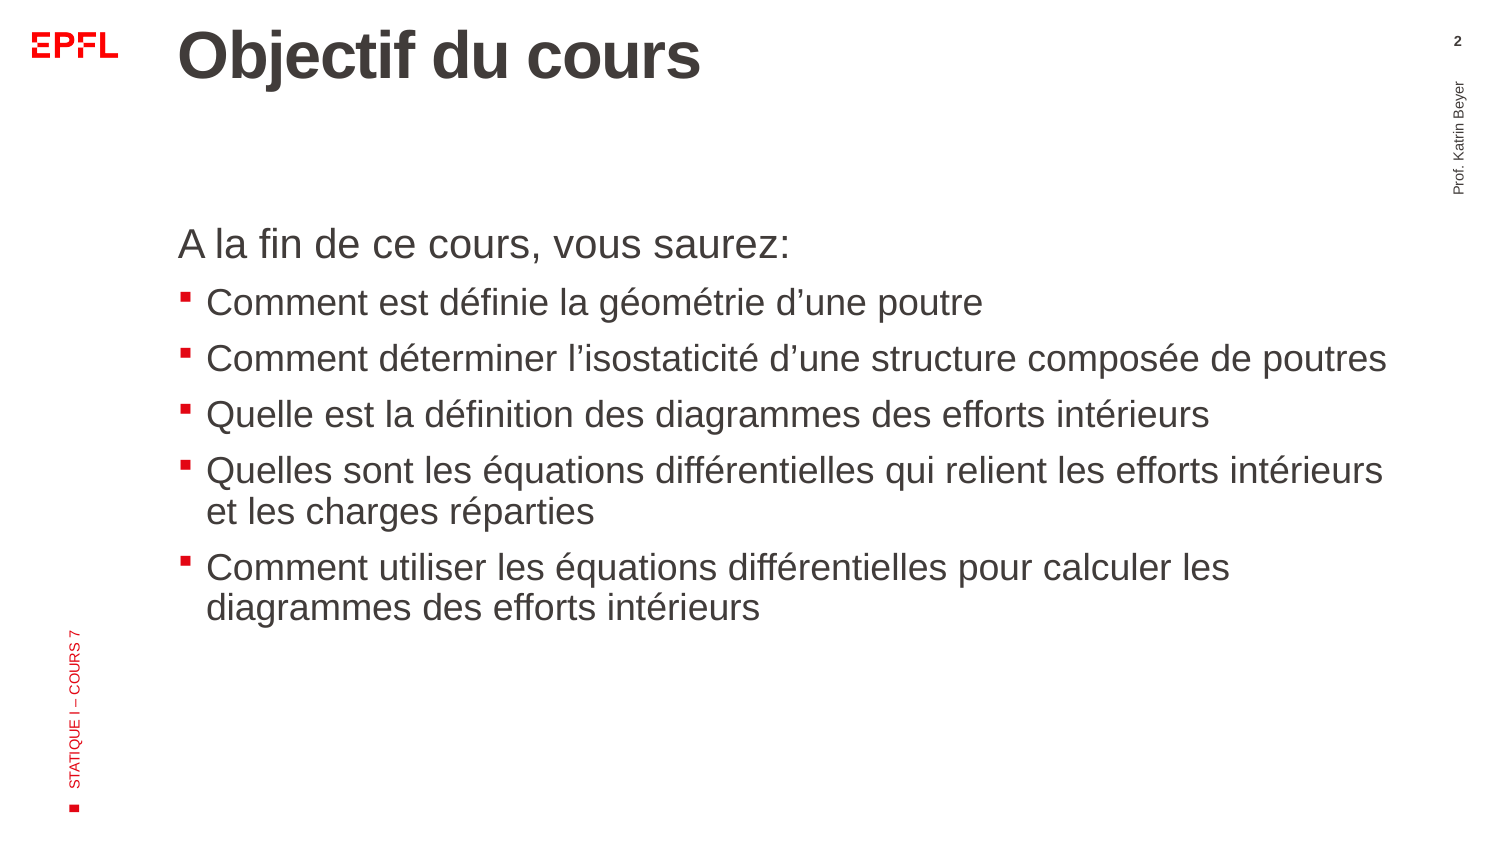

# Objectif du cours
2
A la fin de ce cours, vous saurez:
Comment est définie la géométrie d’une poutre
Comment déterminer l’isostaticité d’une structure composée de poutres
Quelle est la définition des diagrammes des efforts intérieurs
Quelles sont les équations différentielles qui relient les efforts intérieurs et les charges réparties
Comment utiliser les équations différentielles pour calculer les diagrammes des efforts intérieurs

Prof. Katrin Beyer
STATIQUE I – COURS 7